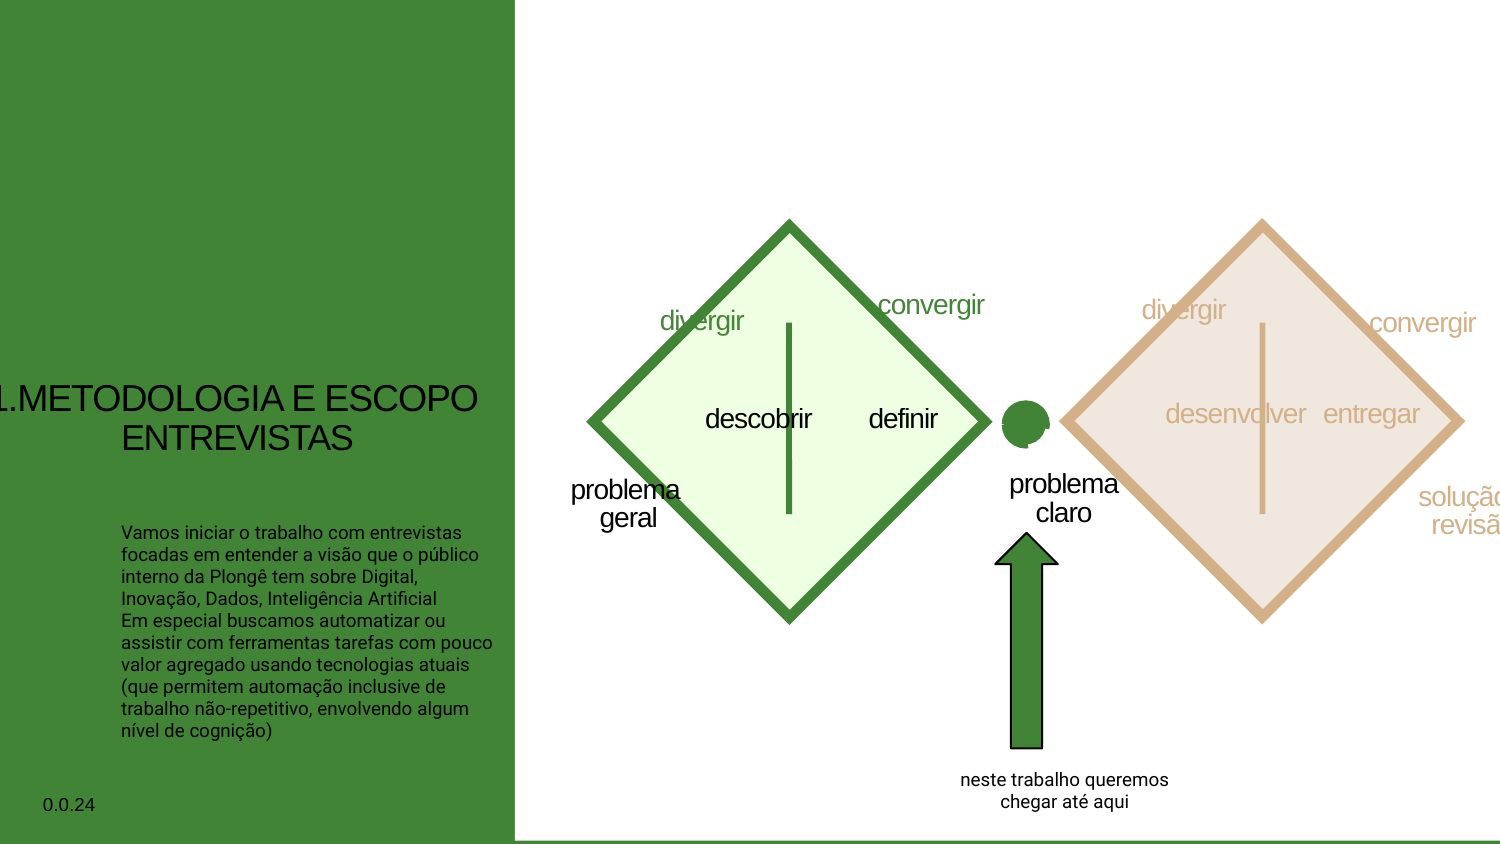

convergir
divergir
divergir
convergir
001.METODOLOGIA E ESCOPO
desenvolver
entregar

descobrir
definir

ENTREVISTAS
problema
claro
problema
geral
solução e revisão
Vamos iniciar o trabalho com entrevistas focadas em entender a visão que o público interno da Plongê tem sobre Digital, Inovação, Dados, Inteligência Artificial
Em especial buscamos automatizar ou assistir com ferramentas tarefas com pouco valor agregado usando tecnologias atuais (que permitem automação inclusive de trabalho não-repetitivo, envolvendo algum nível de cognição)

neste trabalho queremos chegar até aqui
0.0.24